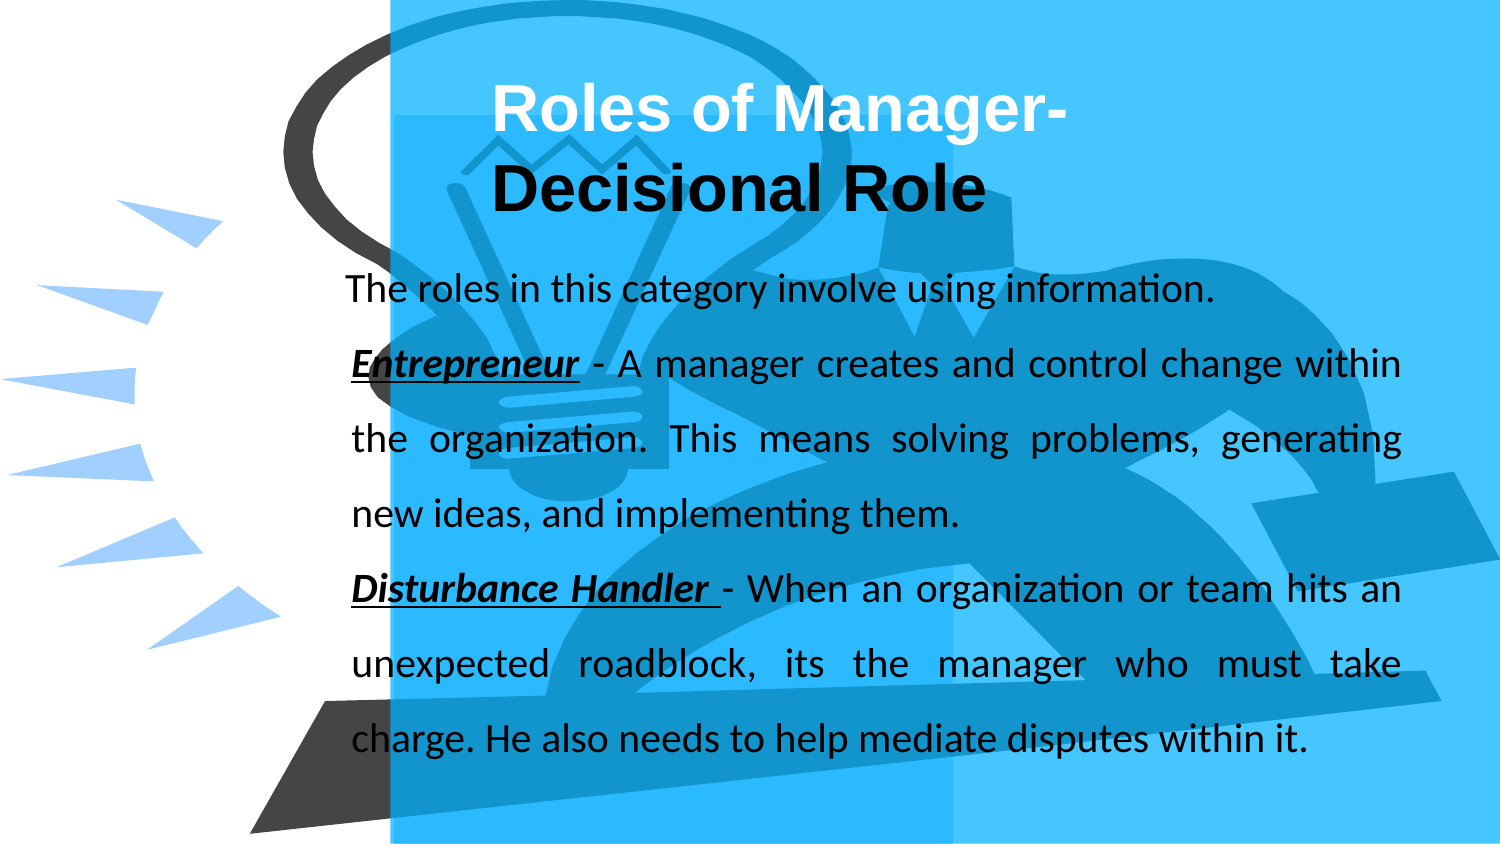

# Roles of Manager- Decisional Role
The roles in this category involve using information.
Entrepreneur - A manager creates and control change within the organization. This means solving problems, generating new ideas, and implementing them.
Disturbance Handler - When an organization or team hits an unexpected roadblock, its the manager who must take charge. He also needs to help mediate disputes within it.